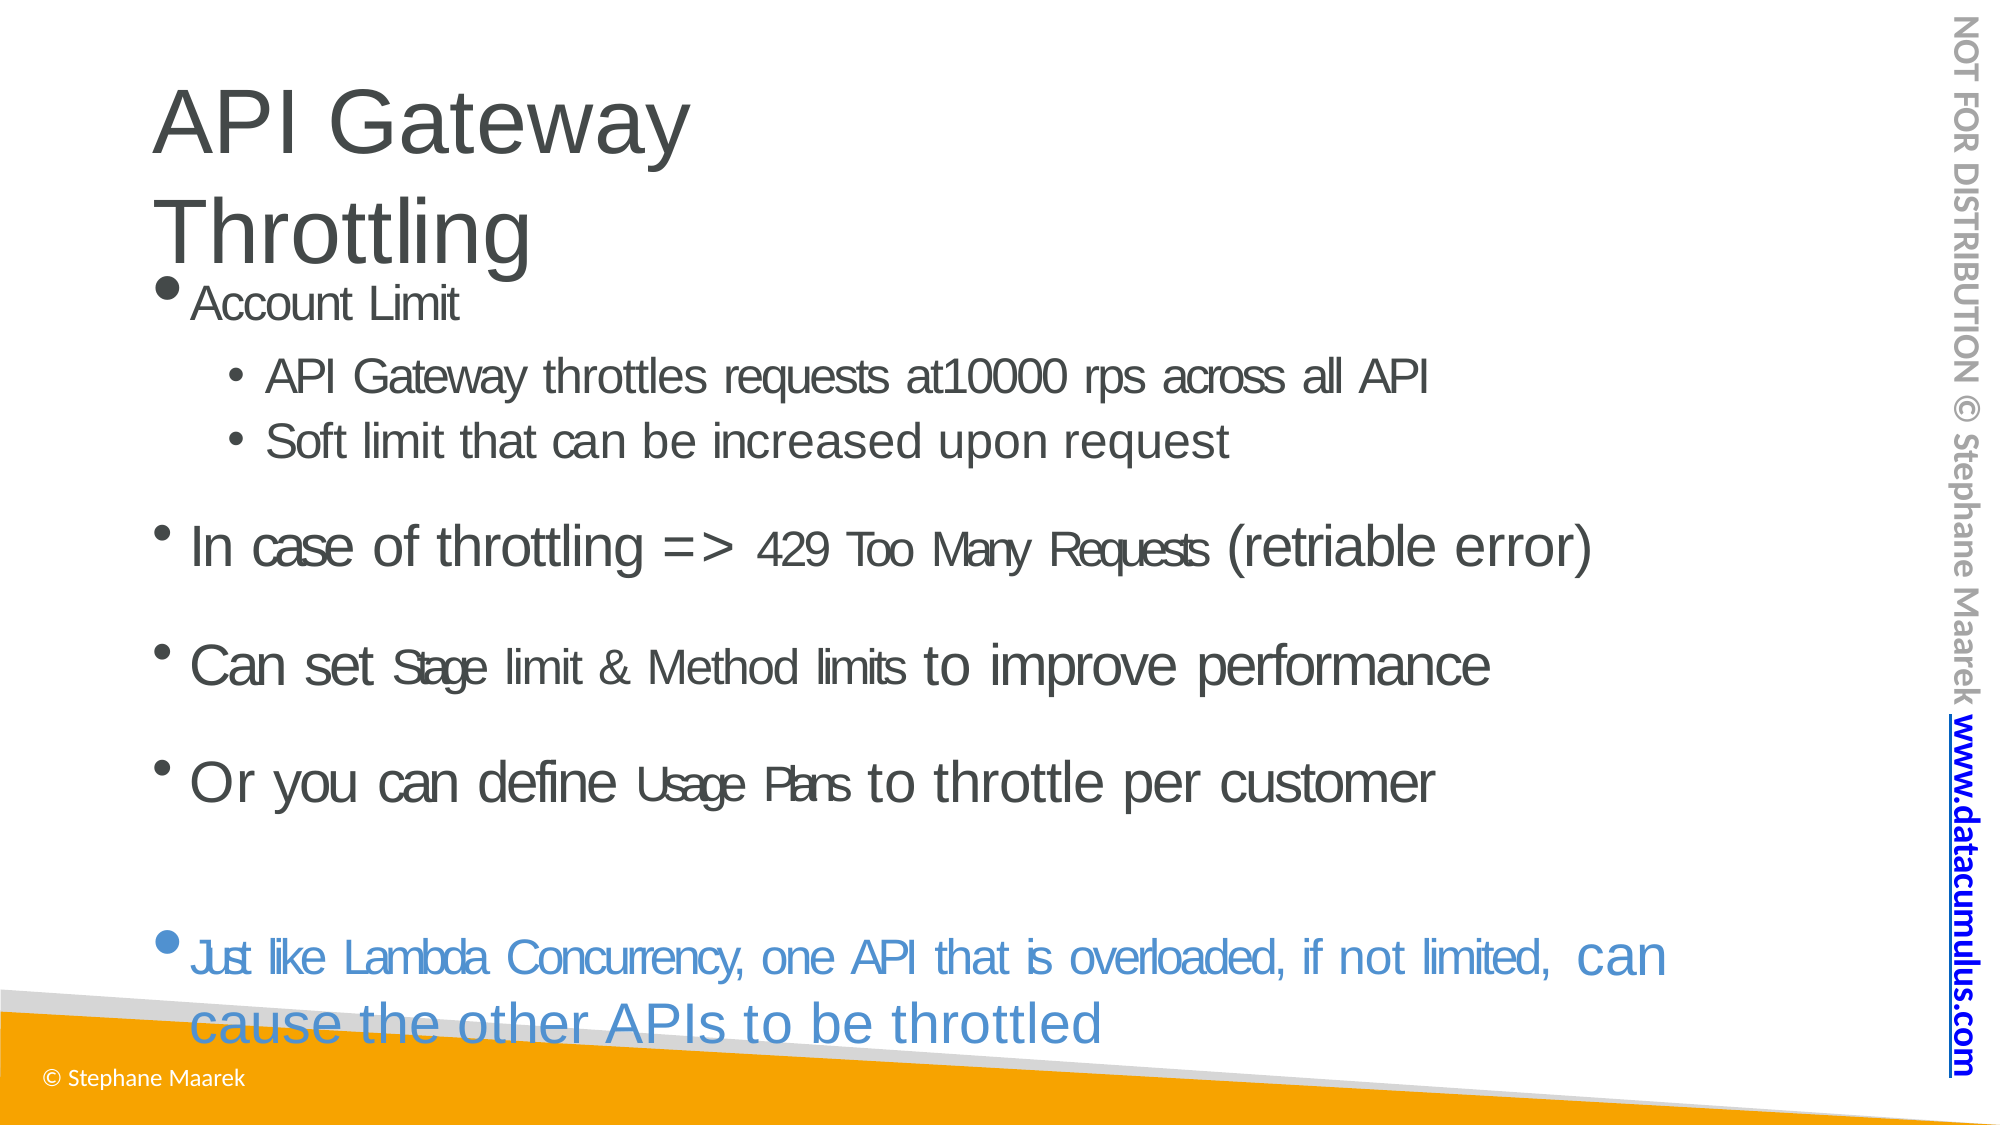

NOT FOR DISTRIBUTION © Stephane Maarek www.datacumulus.com
# API Gateway Throttling
Account Limit
API Gateway throttles requests at10000 rps across all API
Soft limit that can be increased upon request
In case of throttling => 429 Too Many Requests (retriable error)
Can set Stage limit & Method limits to improve performance
Or you can define Usage Plans to throttle per customer

Just like Lambda Concurrency, one API that is overloaded, if not limited,  can cause the other APIs to be throttled
© Stephane Maarek